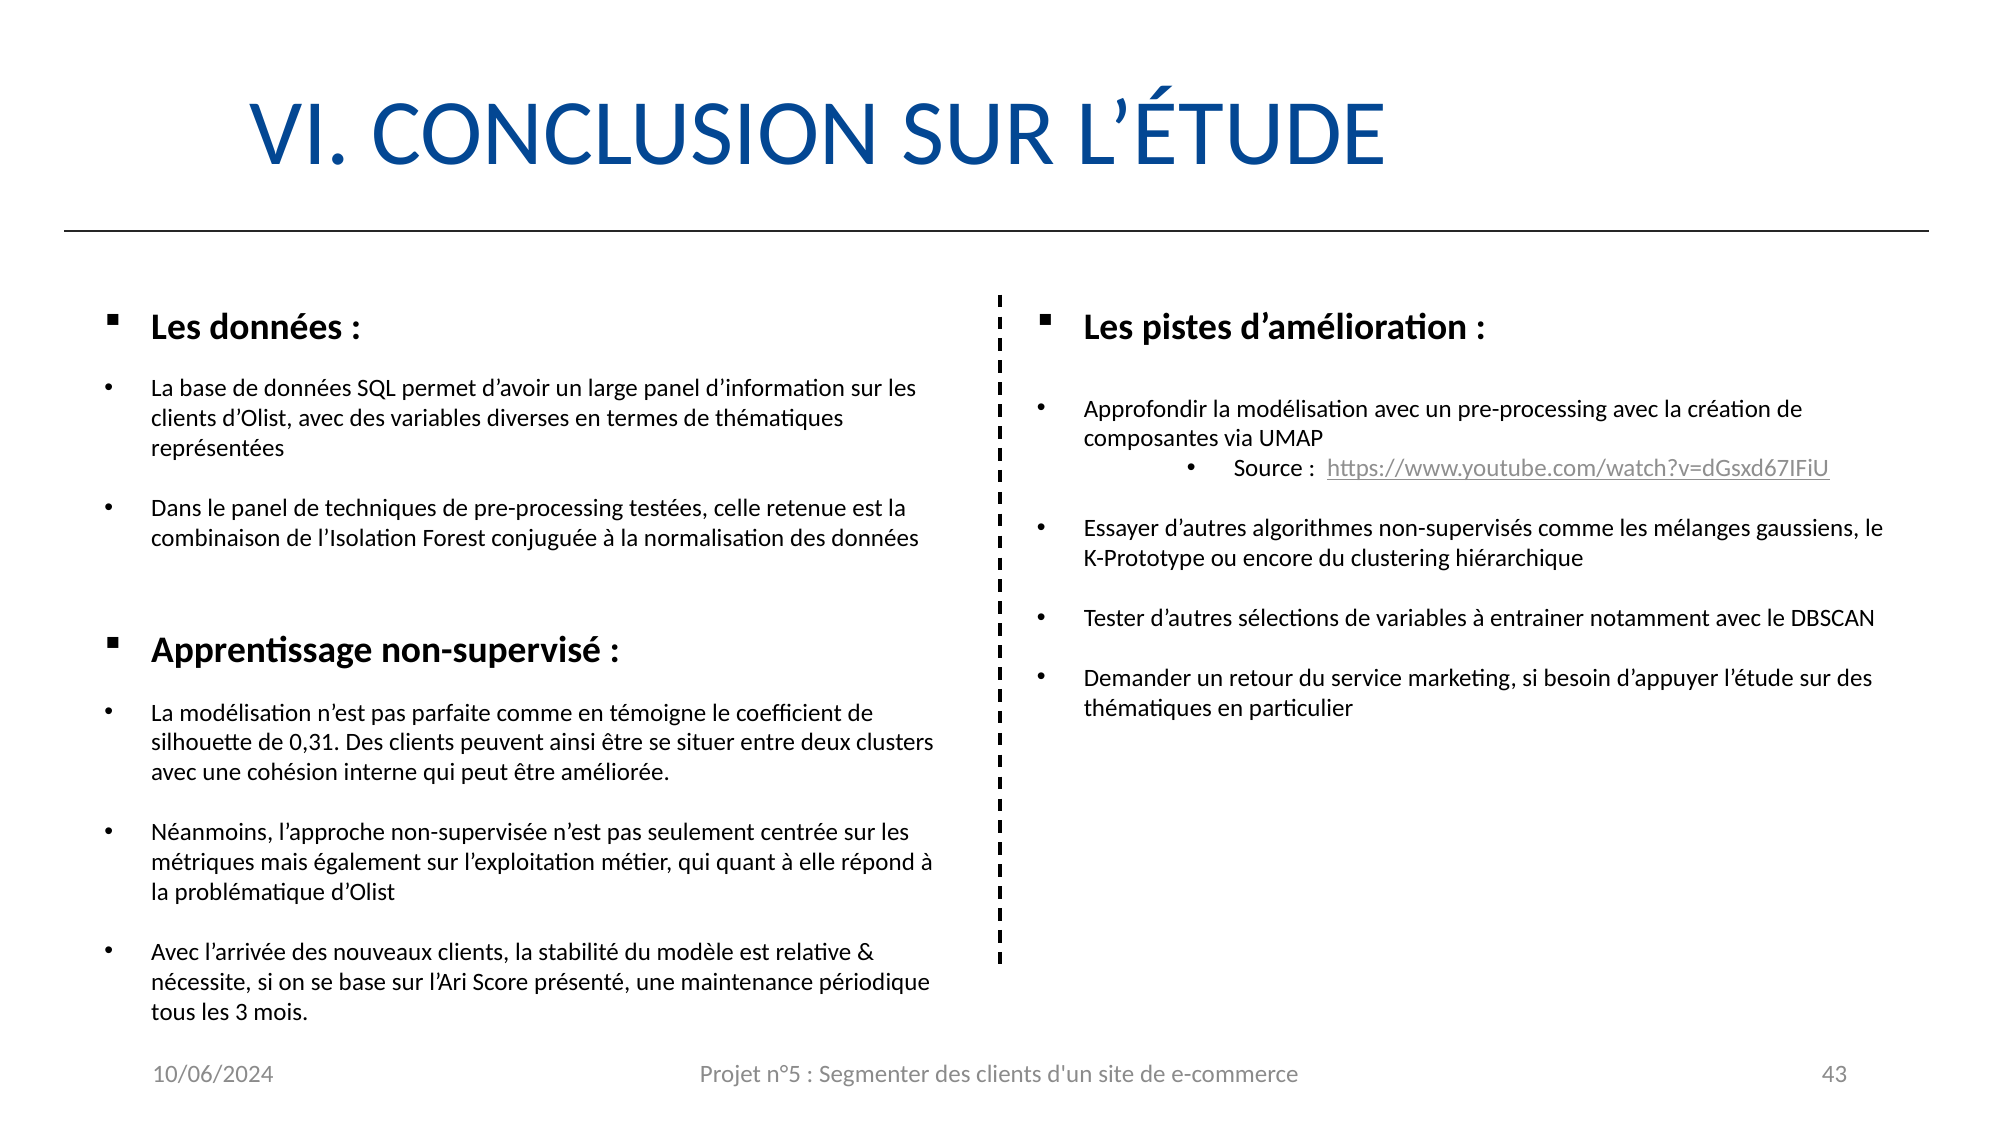

VI. Conclusion sur l’étude
Les données :

La base de données SQL permet d’avoir un large panel d’information sur les clients d’Olist, avec des variables diverses en termes de thématiques représentées

Dans le panel de techniques de pre-processing testées, celle retenue est la combinaison de l’Isolation Forest conjuguée à la normalisation des données
Les pistes d’amélioration :

Approfondir la modélisation avec un pre-processing avec la création de composantes via UMAP
Source :  https://www.youtube.com/watch?v=dGsxd67IFiU

Essayer d’autres algorithmes non-supervisés comme les mélanges gaussiens, le K-Prototype ou encore du clustering hiérarchique

Tester d’autres sélections de variables à entrainer notamment avec le DBSCAN

Demander un retour du service marketing, si besoin d’appuyer l’étude sur des thématiques en particulier
Apprentissage non-supervisé :

La modélisation n’est pas parfaite comme en témoigne le coefficient de silhouette de 0,31. Des clients peuvent ainsi être se situer entre deux clusters avec une cohésion interne qui peut être améliorée.

Néanmoins, l’approche non-supervisée n’est pas seulement centrée sur les métriques mais également sur l’exploitation métier, qui quant à elle répond à la problématique d’Olist

Avec l’arrivée des nouveaux clients, la stabilité du modèle est relative & nécessite, si on se base sur l’Ari Score présenté, une maintenance périodique tous les 3 mois.
10/06/2024
Projet n°5 : Segmenter des clients d'un site de e-commerce
43